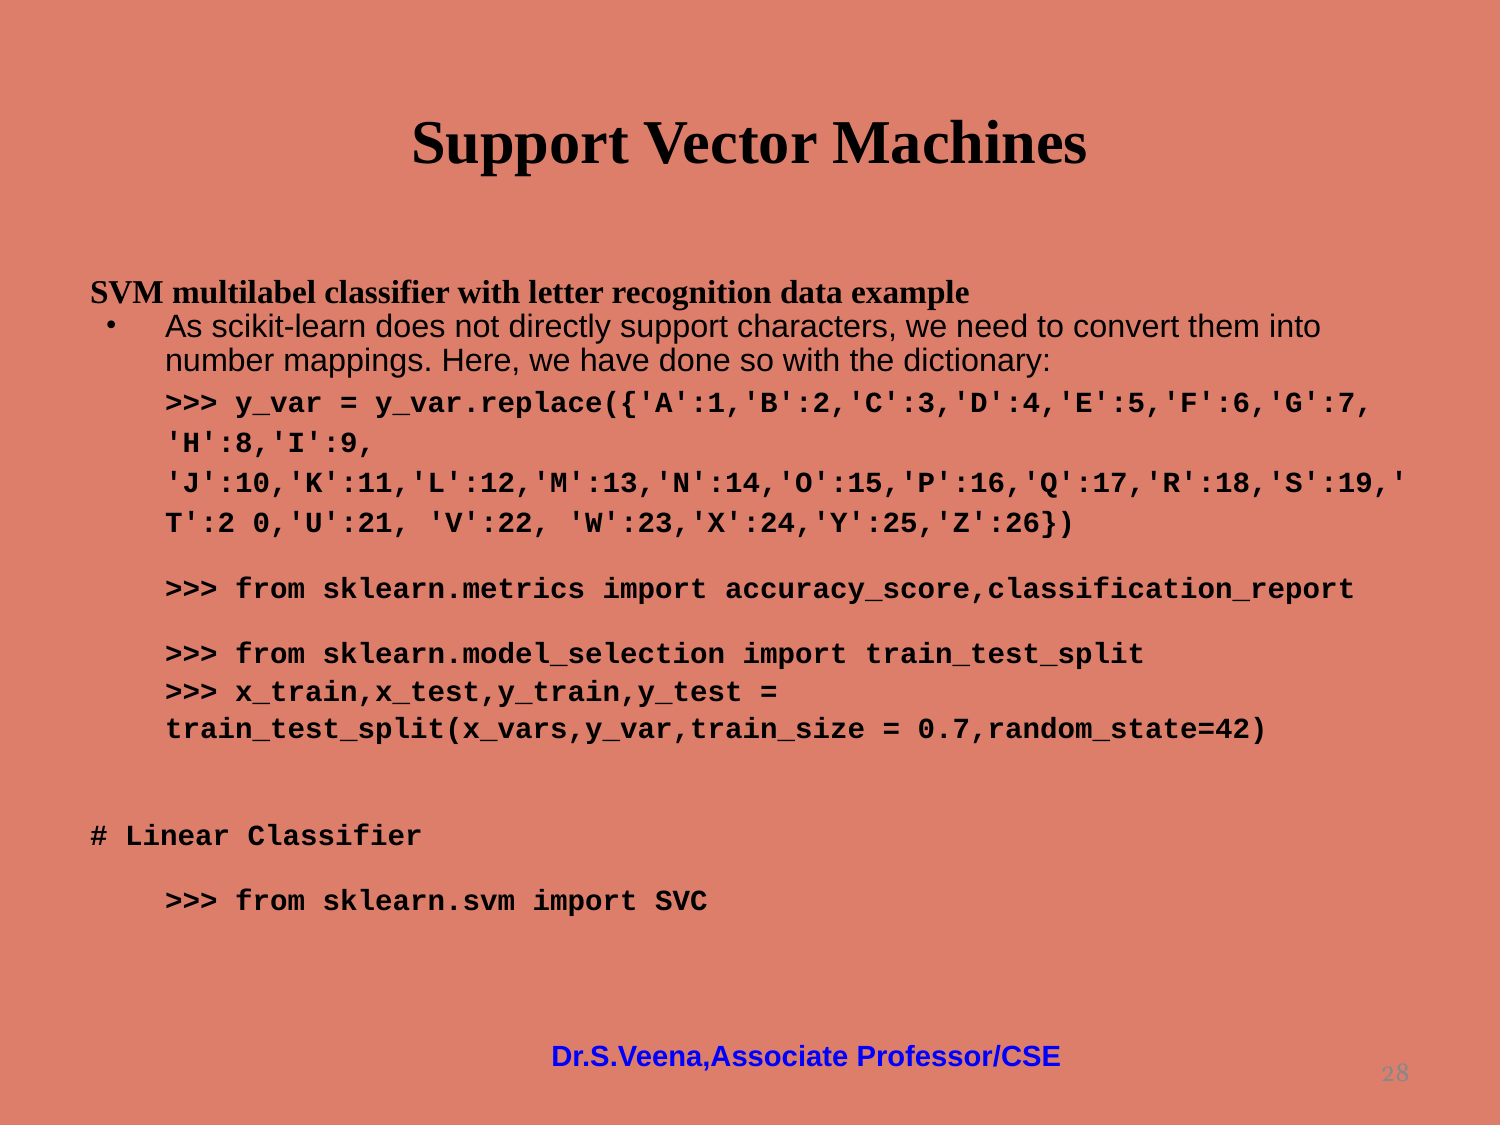

# Support Vector Machines
SVM multilabel classifier with letter recognition data example
As scikit-learn does not directly support characters, we need to convert them into number mappings. Here, we have done so with the dictionary:
>>> y_var = y_var.replace({'A':1,'B':2,'C':3,'D':4,'E':5,'F':6,'G':7, 'H':8,'I':9, 'J':10,'K':11,'L':12,'M':13,'N':14,'O':15,'P':16,'Q':17,'R':18,'S':19,'T':2 0,'U':21, 'V':22, 'W':23,'X':24,'Y':25,'Z':26})
>>> from sklearn.metrics import accuracy_score,classification_report
>>> from sklearn.model_selection import train_test_split
>>> x_train,x_test,y_train,y_test = train_test_split(x_vars,y_var,train_size = 0.7,random_state=42)

# Linear Classifier
>>> from sklearn.svm import SVC

Dr.S.Veena,Associate Professor/CSE

28